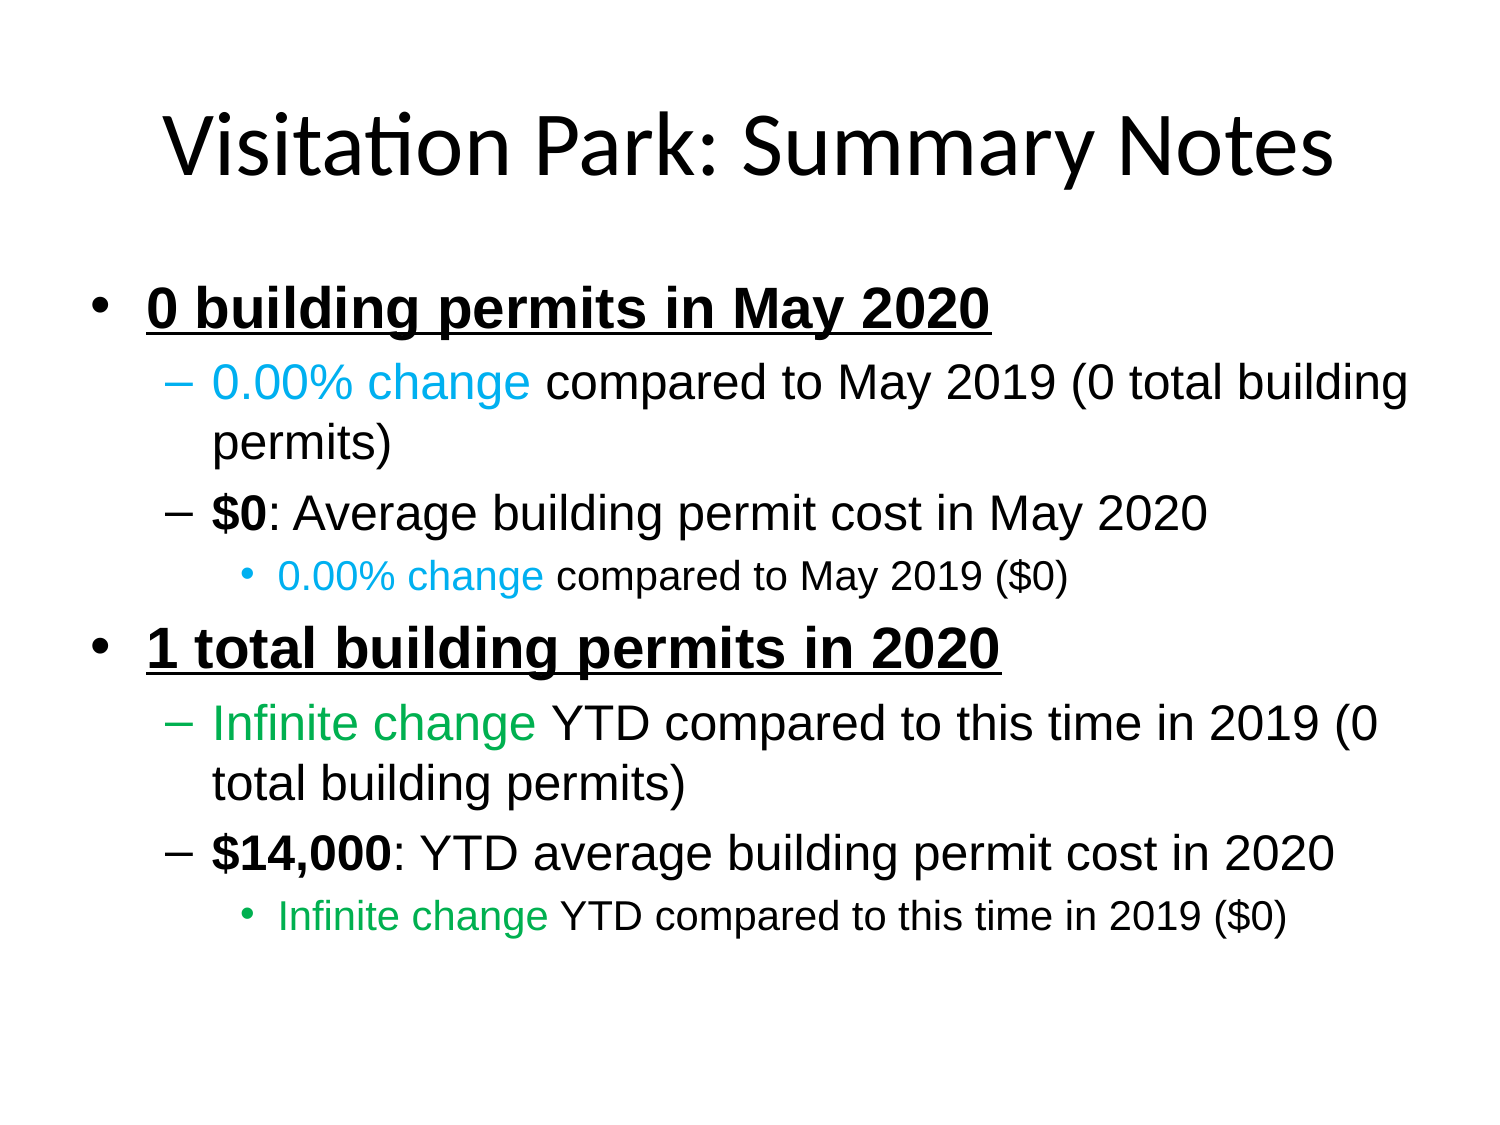

# Visitation Park: Summary Notes
0 building permits in May 2020
0.00% change compared to May 2019 (0 total building permits)
$0: Average building permit cost in May 2020
0.00% change compared to May 2019 ($0)
1 total building permits in 2020
Infinite change YTD compared to this time in 2019 (0 total building permits)
$14,000: YTD average building permit cost in 2020
Infinite change YTD compared to this time in 2019 ($0)